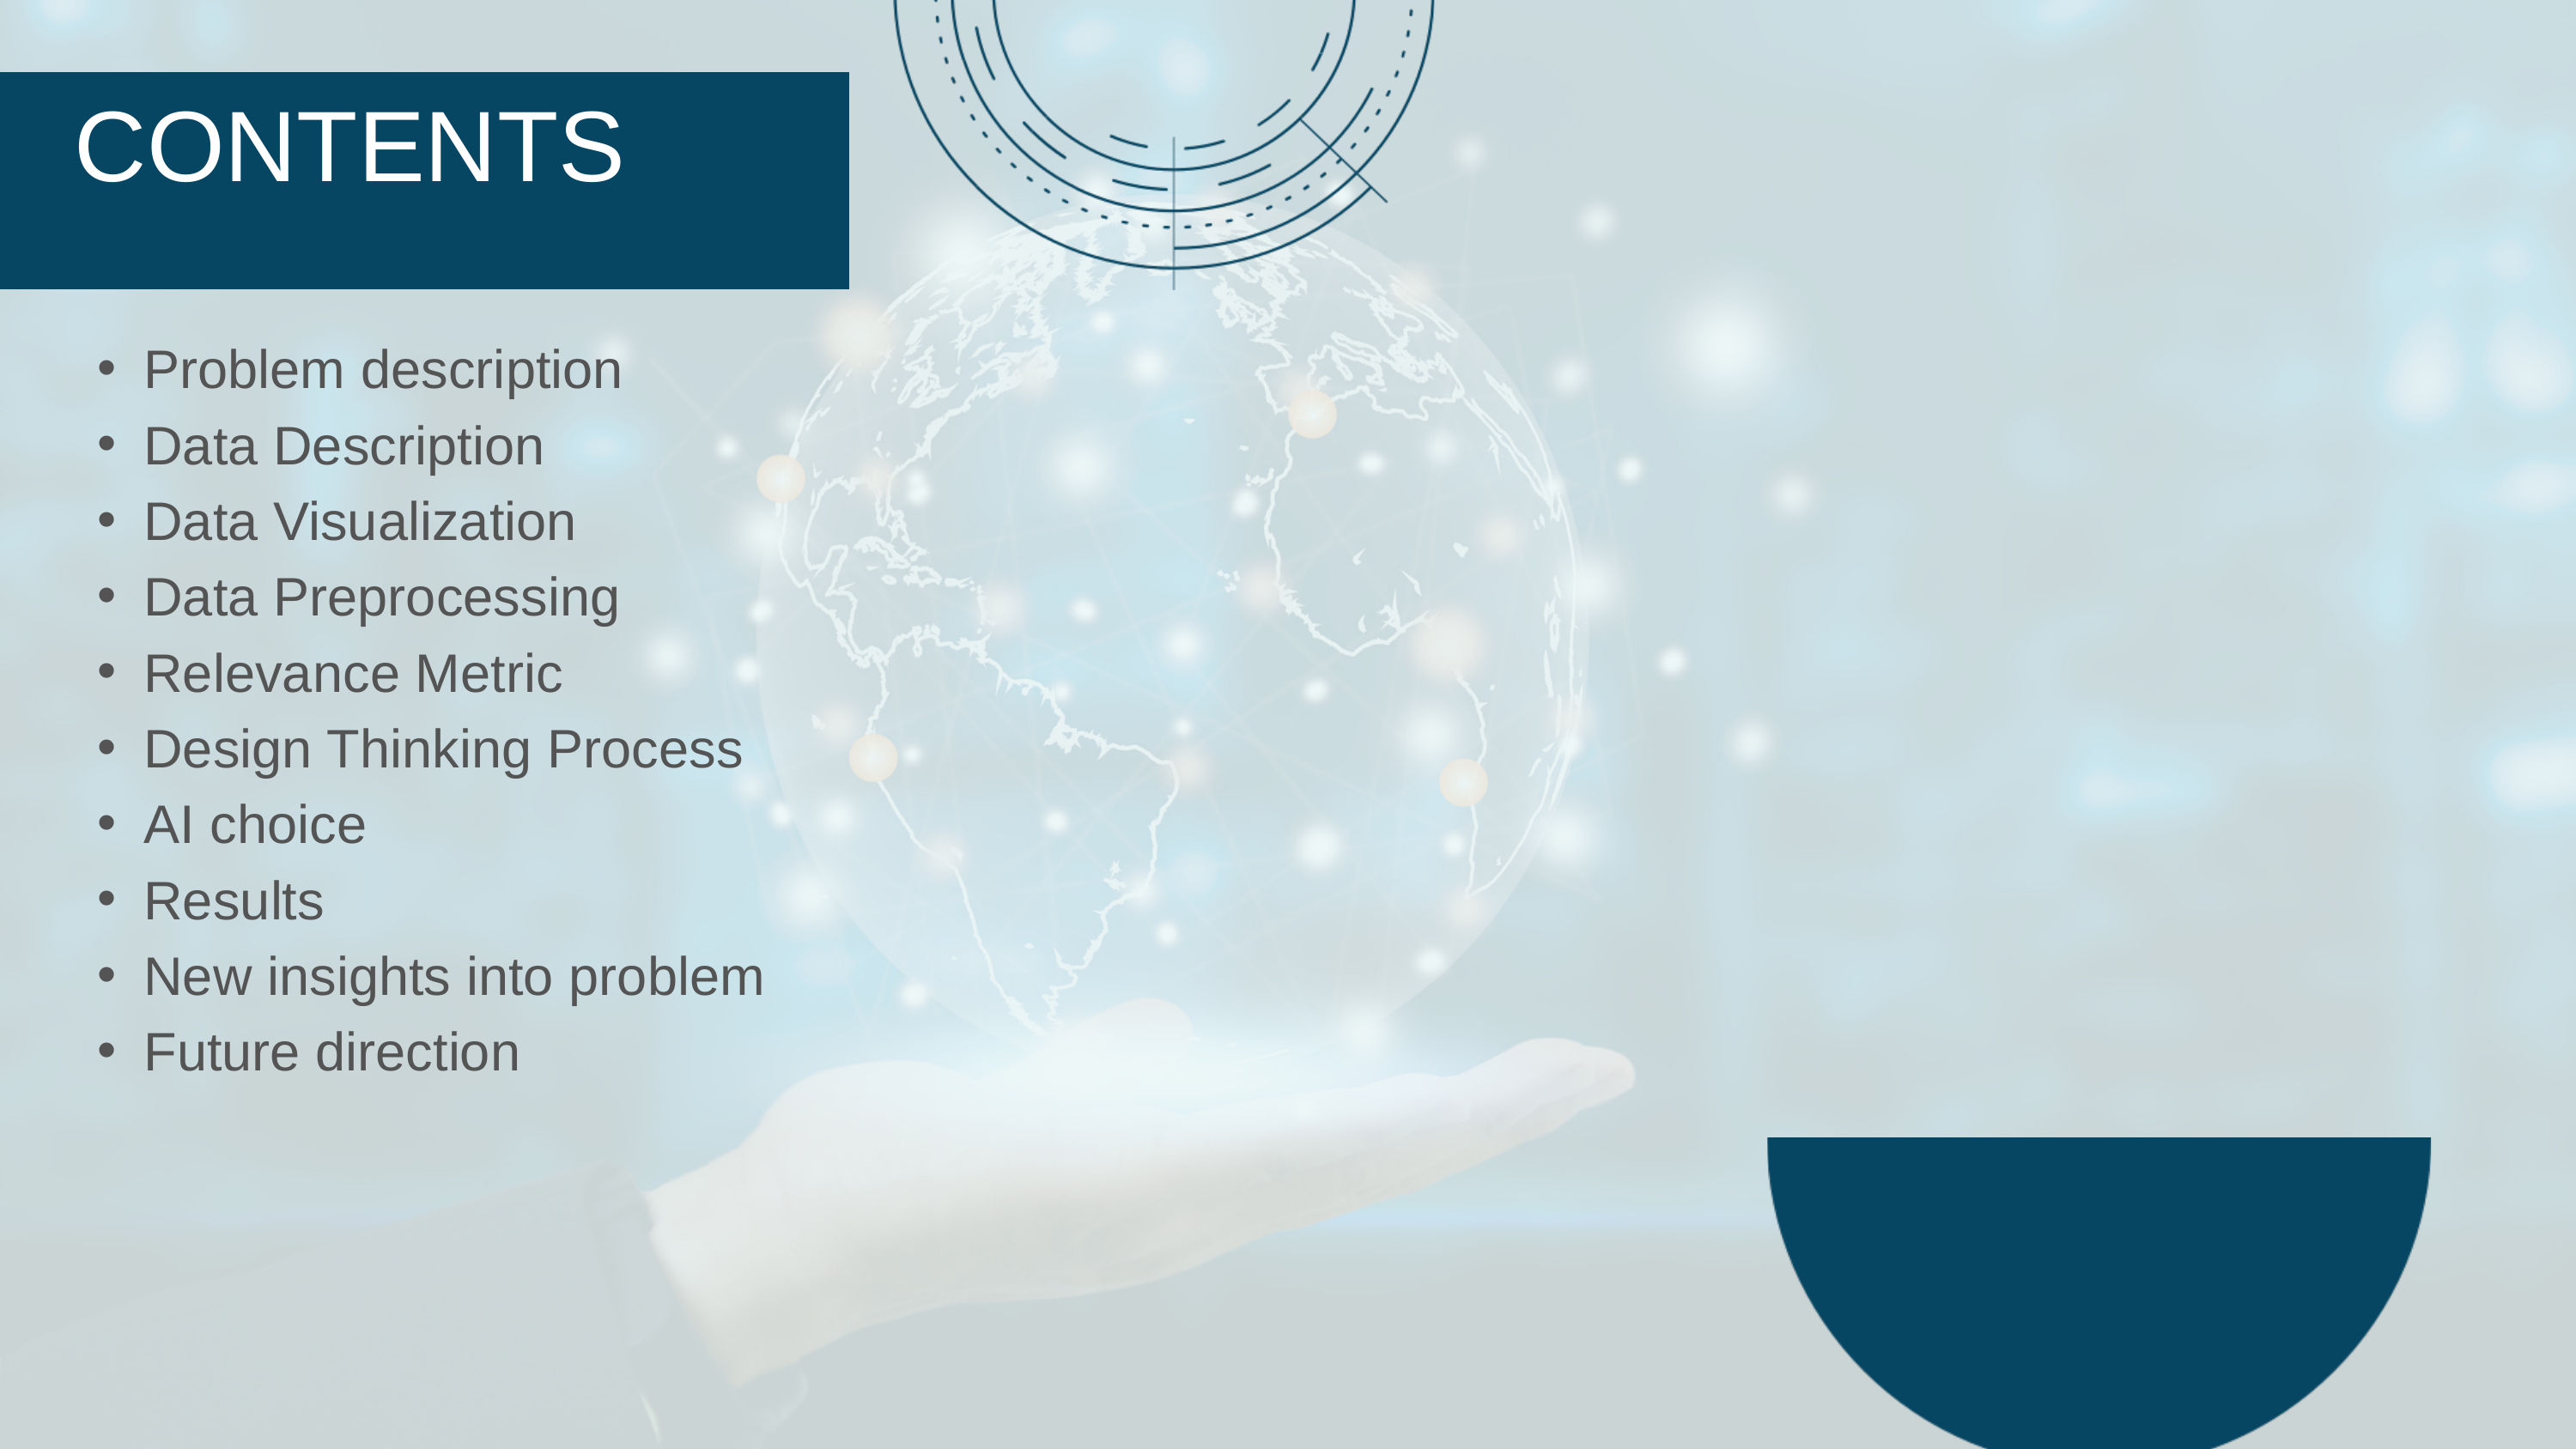

CONTENTS
Problem description
Data Description
Data Visualization
Data Preprocessing
Relevance Metric
Design Thinking Process
AI choice
Results
New insights into problem
Future direction